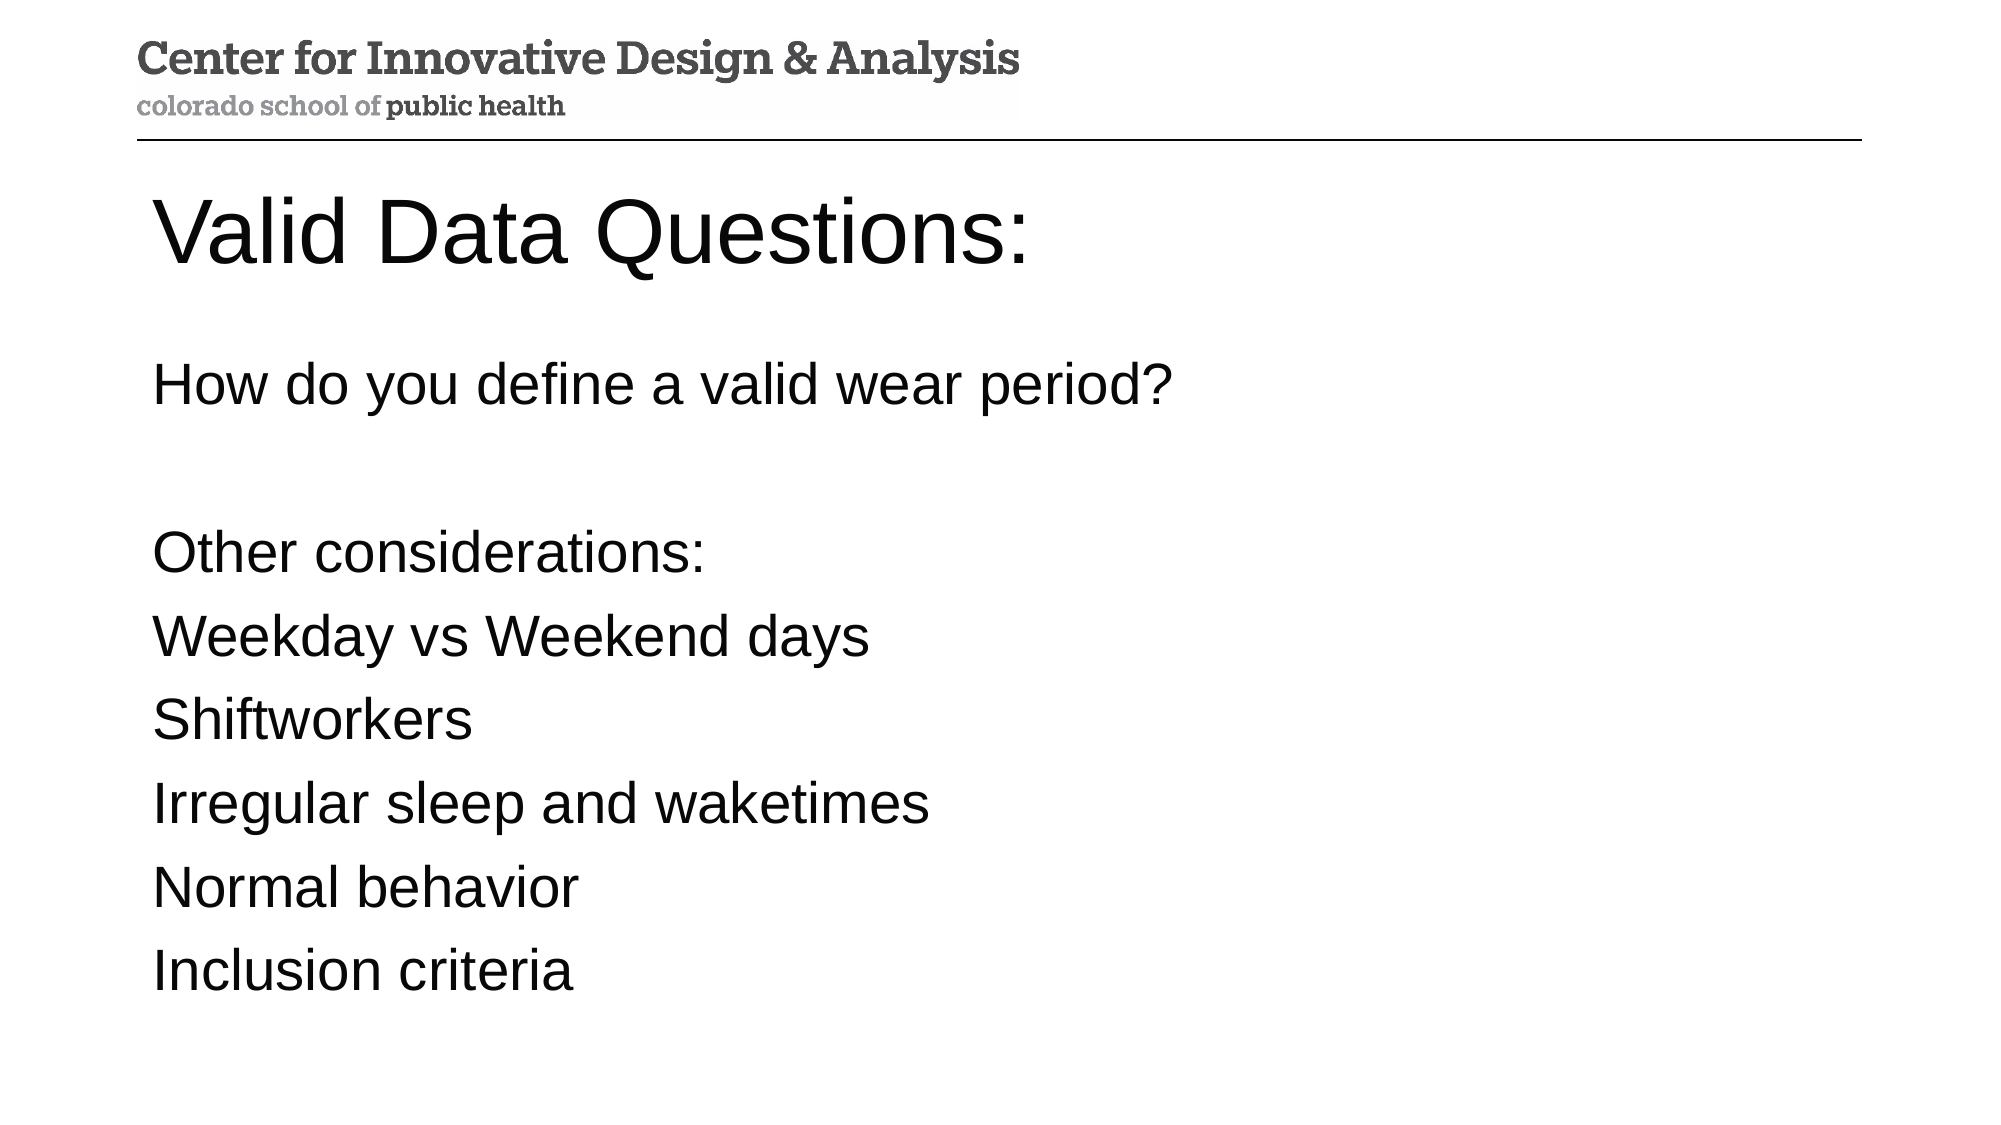

# Valid Data Questions:
How do you define a valid wear period?

Other considerations:
Weekday vs Weekend days
Shiftworkers
Irregular sleep and waketimes
Normal behavior
Inclusion criteria